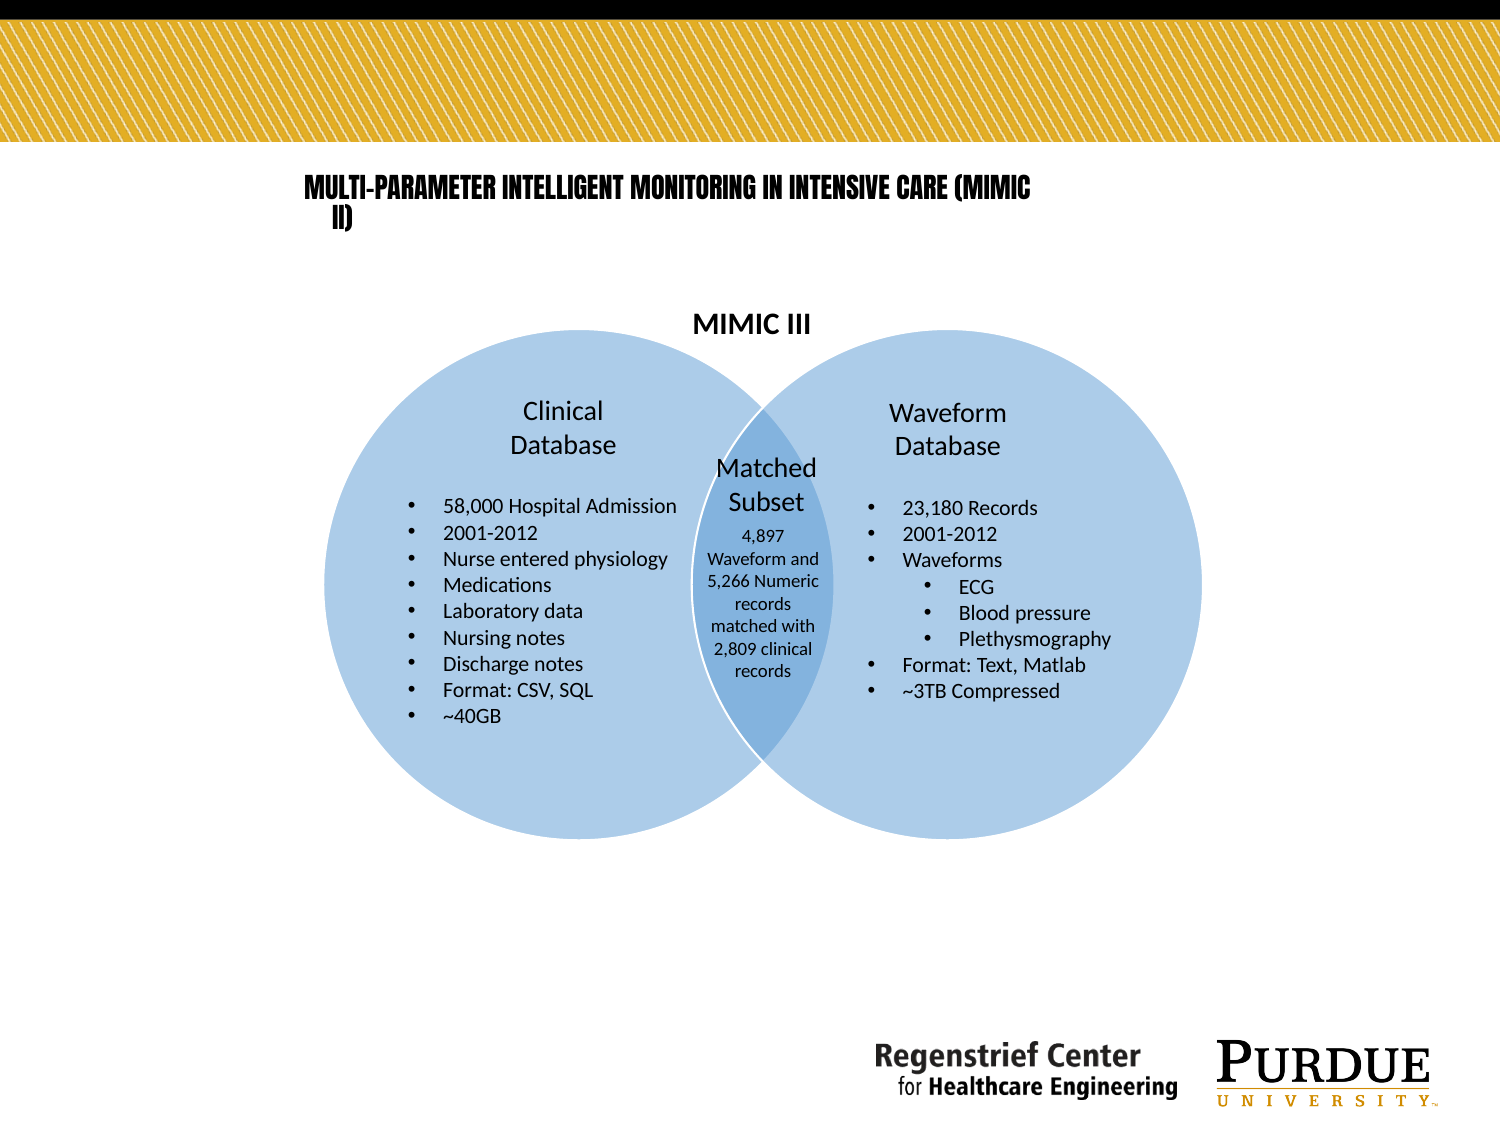

Multi-parameter Intelligent Monitoring in Intensive Care (MIMIC II)

MIMIC III
Clinical Database
Waveform Database
Matched Subset
4,897 Waveform and 5,266 Numeric records matched with 2,809 clinical records
58,000 Hospital Admission
2001-2012
Nurse entered physiology
Medications
Laboratory data
Nursing notes
Discharge notes
Format: CSV, SQL
~40GB

23,180 Records
2001-2012
Waveforms
ECG
Blood pressure
Plethysmography
Format: Text, Matlab
~3TB Compressed